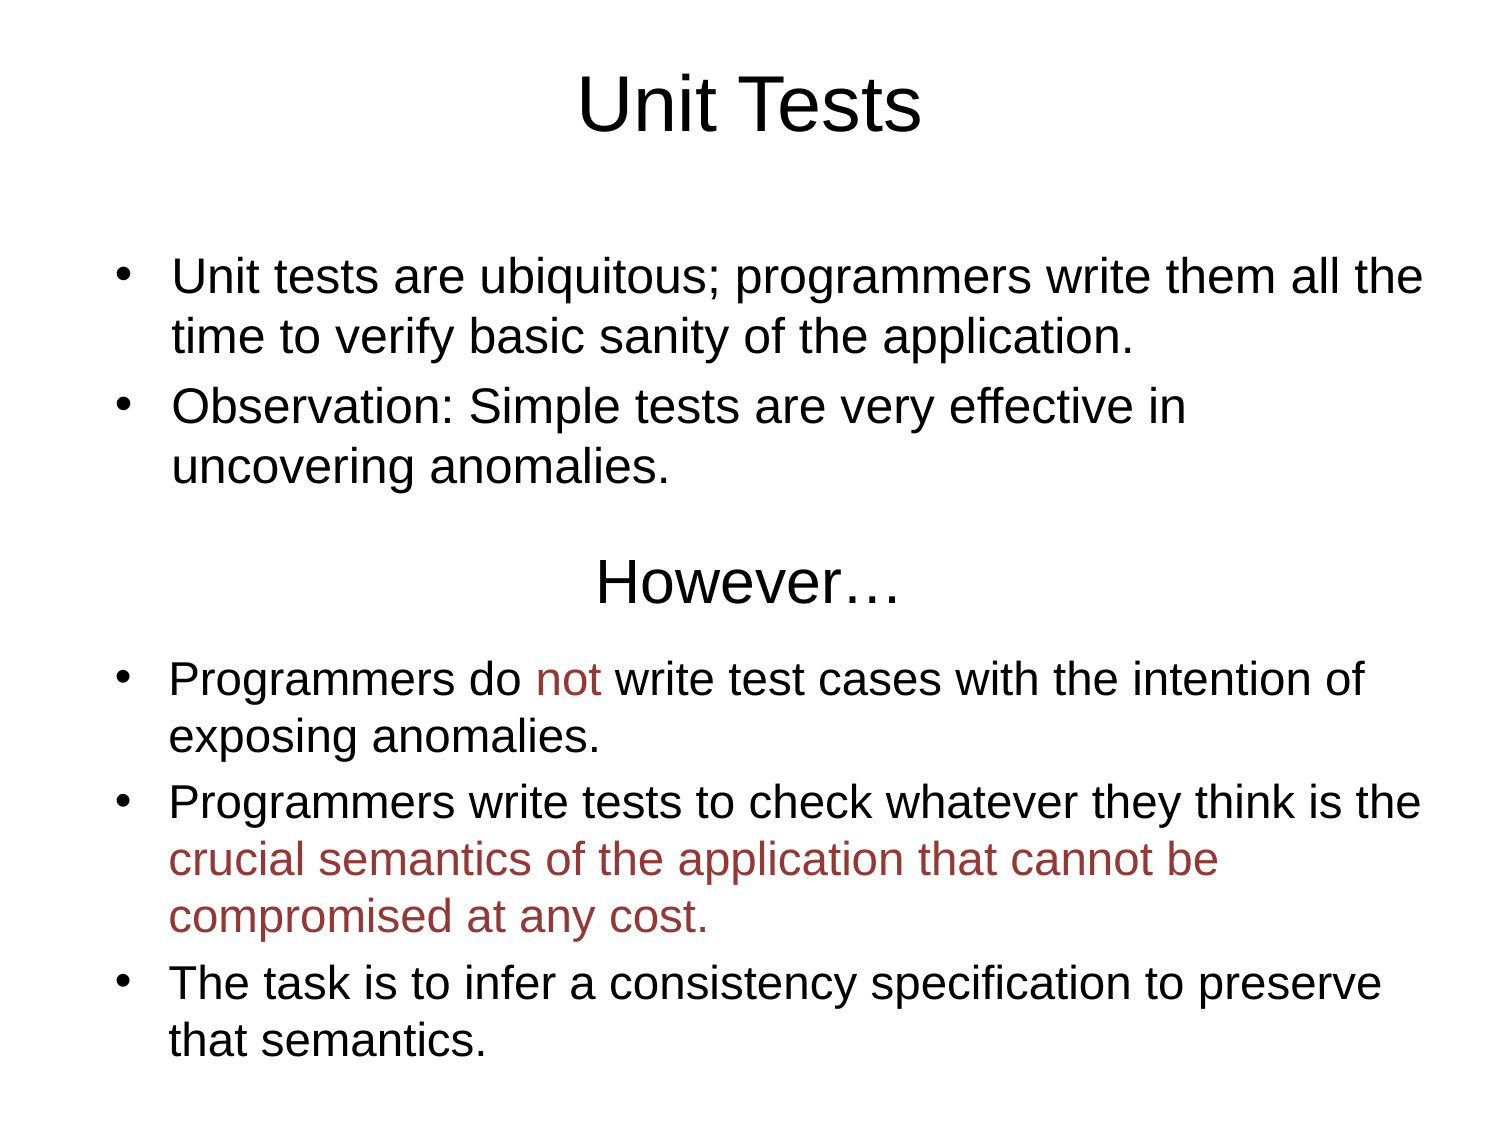

# Unit Tests
Unit tests are ubiquitous; programmers write them all the time to verify basic sanity of the application.
Observation: Simple tests are very effective in uncovering anomalies.

However…
Programmers do not write test cases with the intention of exposing anomalies.
Programmers write tests to check whatever they think is the crucial semantics of the application that cannot be compromised at any cost.
The task is to infer a consistency specification to preserve that semantics.